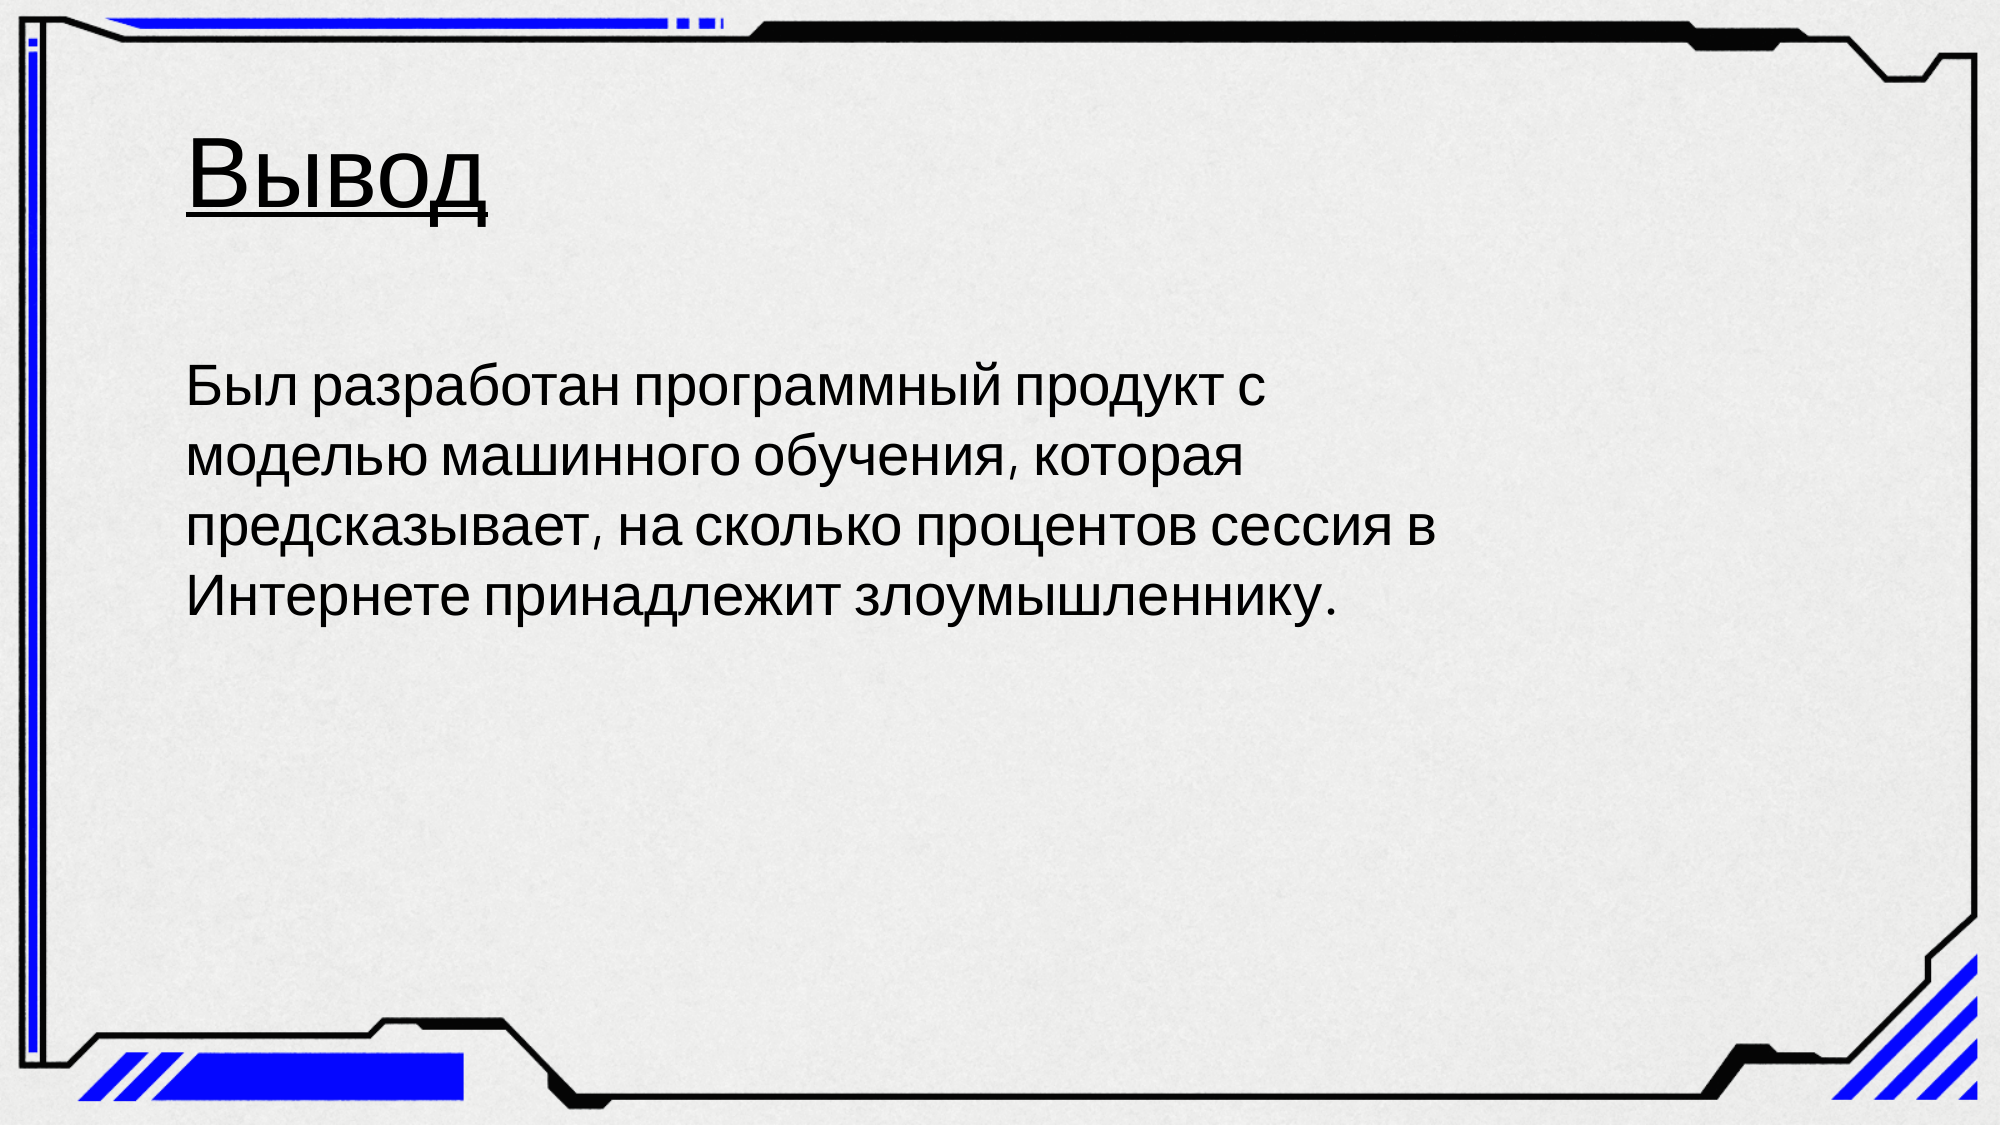

Вывод

Был разработан программный продукт с моделью машинного обучения, которая предсказывает, на сколько процентов сессия в Интернете принадлежит злоумышленнику.